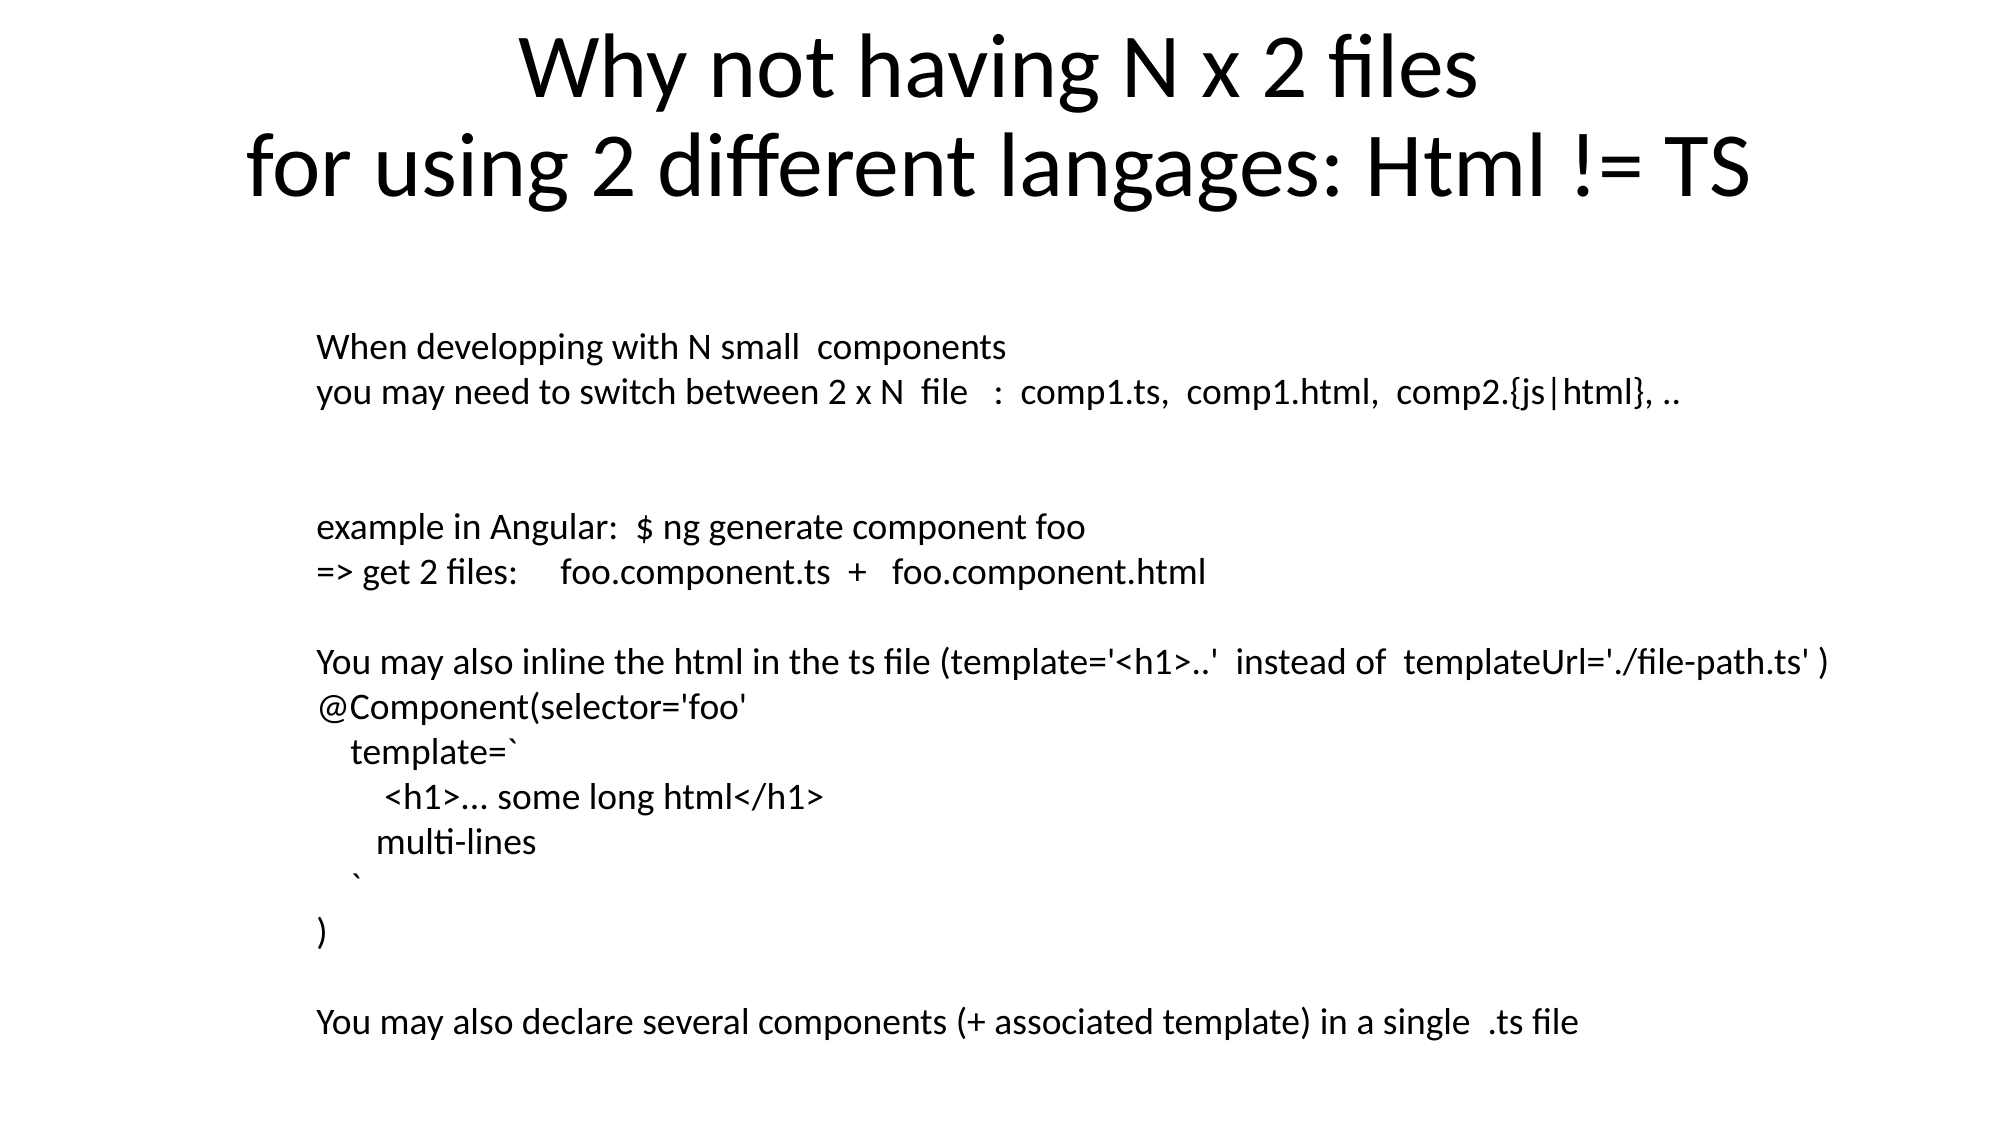

# Why not having N x 2 files for using 2 different langages: Html != TS
When developping with N small  components
you may need to switch between 2 x N  file   :  comp1.ts,  comp1.html,  comp2.{js|html}, ..

example in Angular:  $ ng generate component foo
=> get 2 files:     foo.component.ts  +   foo.component.html

You may also inline the html in the ts file (template='<h1>..'  instead of  templateUrl='./file-path.ts' )
@Component(selector='foo'
    template=`
        <h1>... some long html</h1>
       multi-lines
    `
)

You may also declare several components (+ associated template) in a single  .ts file